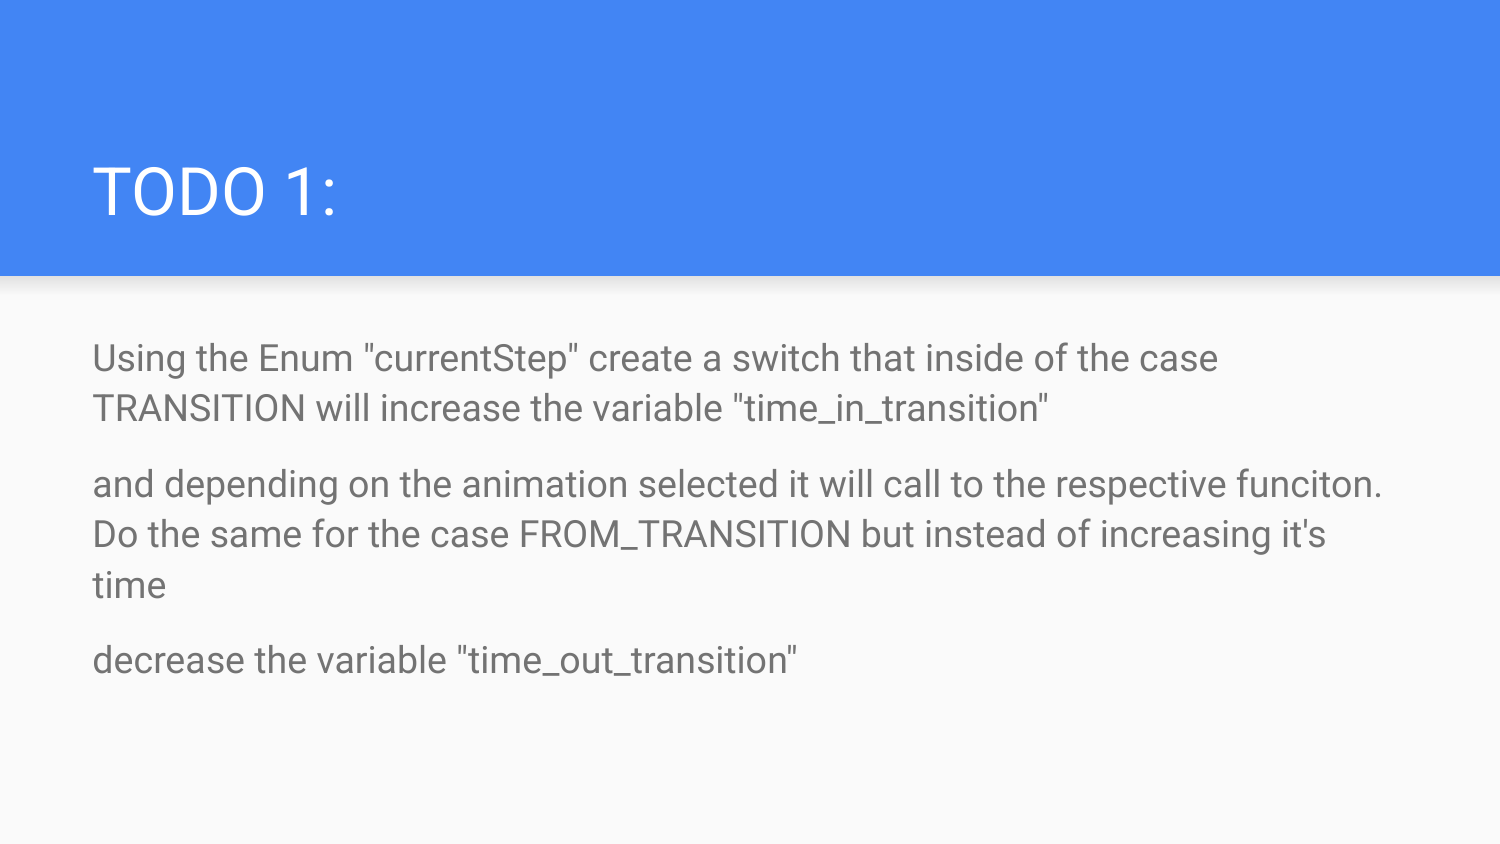

# TODO 1:
Using the Enum "currentStep" create a switch that inside of the case TRANSITION will increase the variable "time_in_transition"
and depending on the animation selected it will call to the respective funciton. Do the same for the case FROM_TRANSITION but instead of increasing it's time
decrease the variable "time_out_transition"